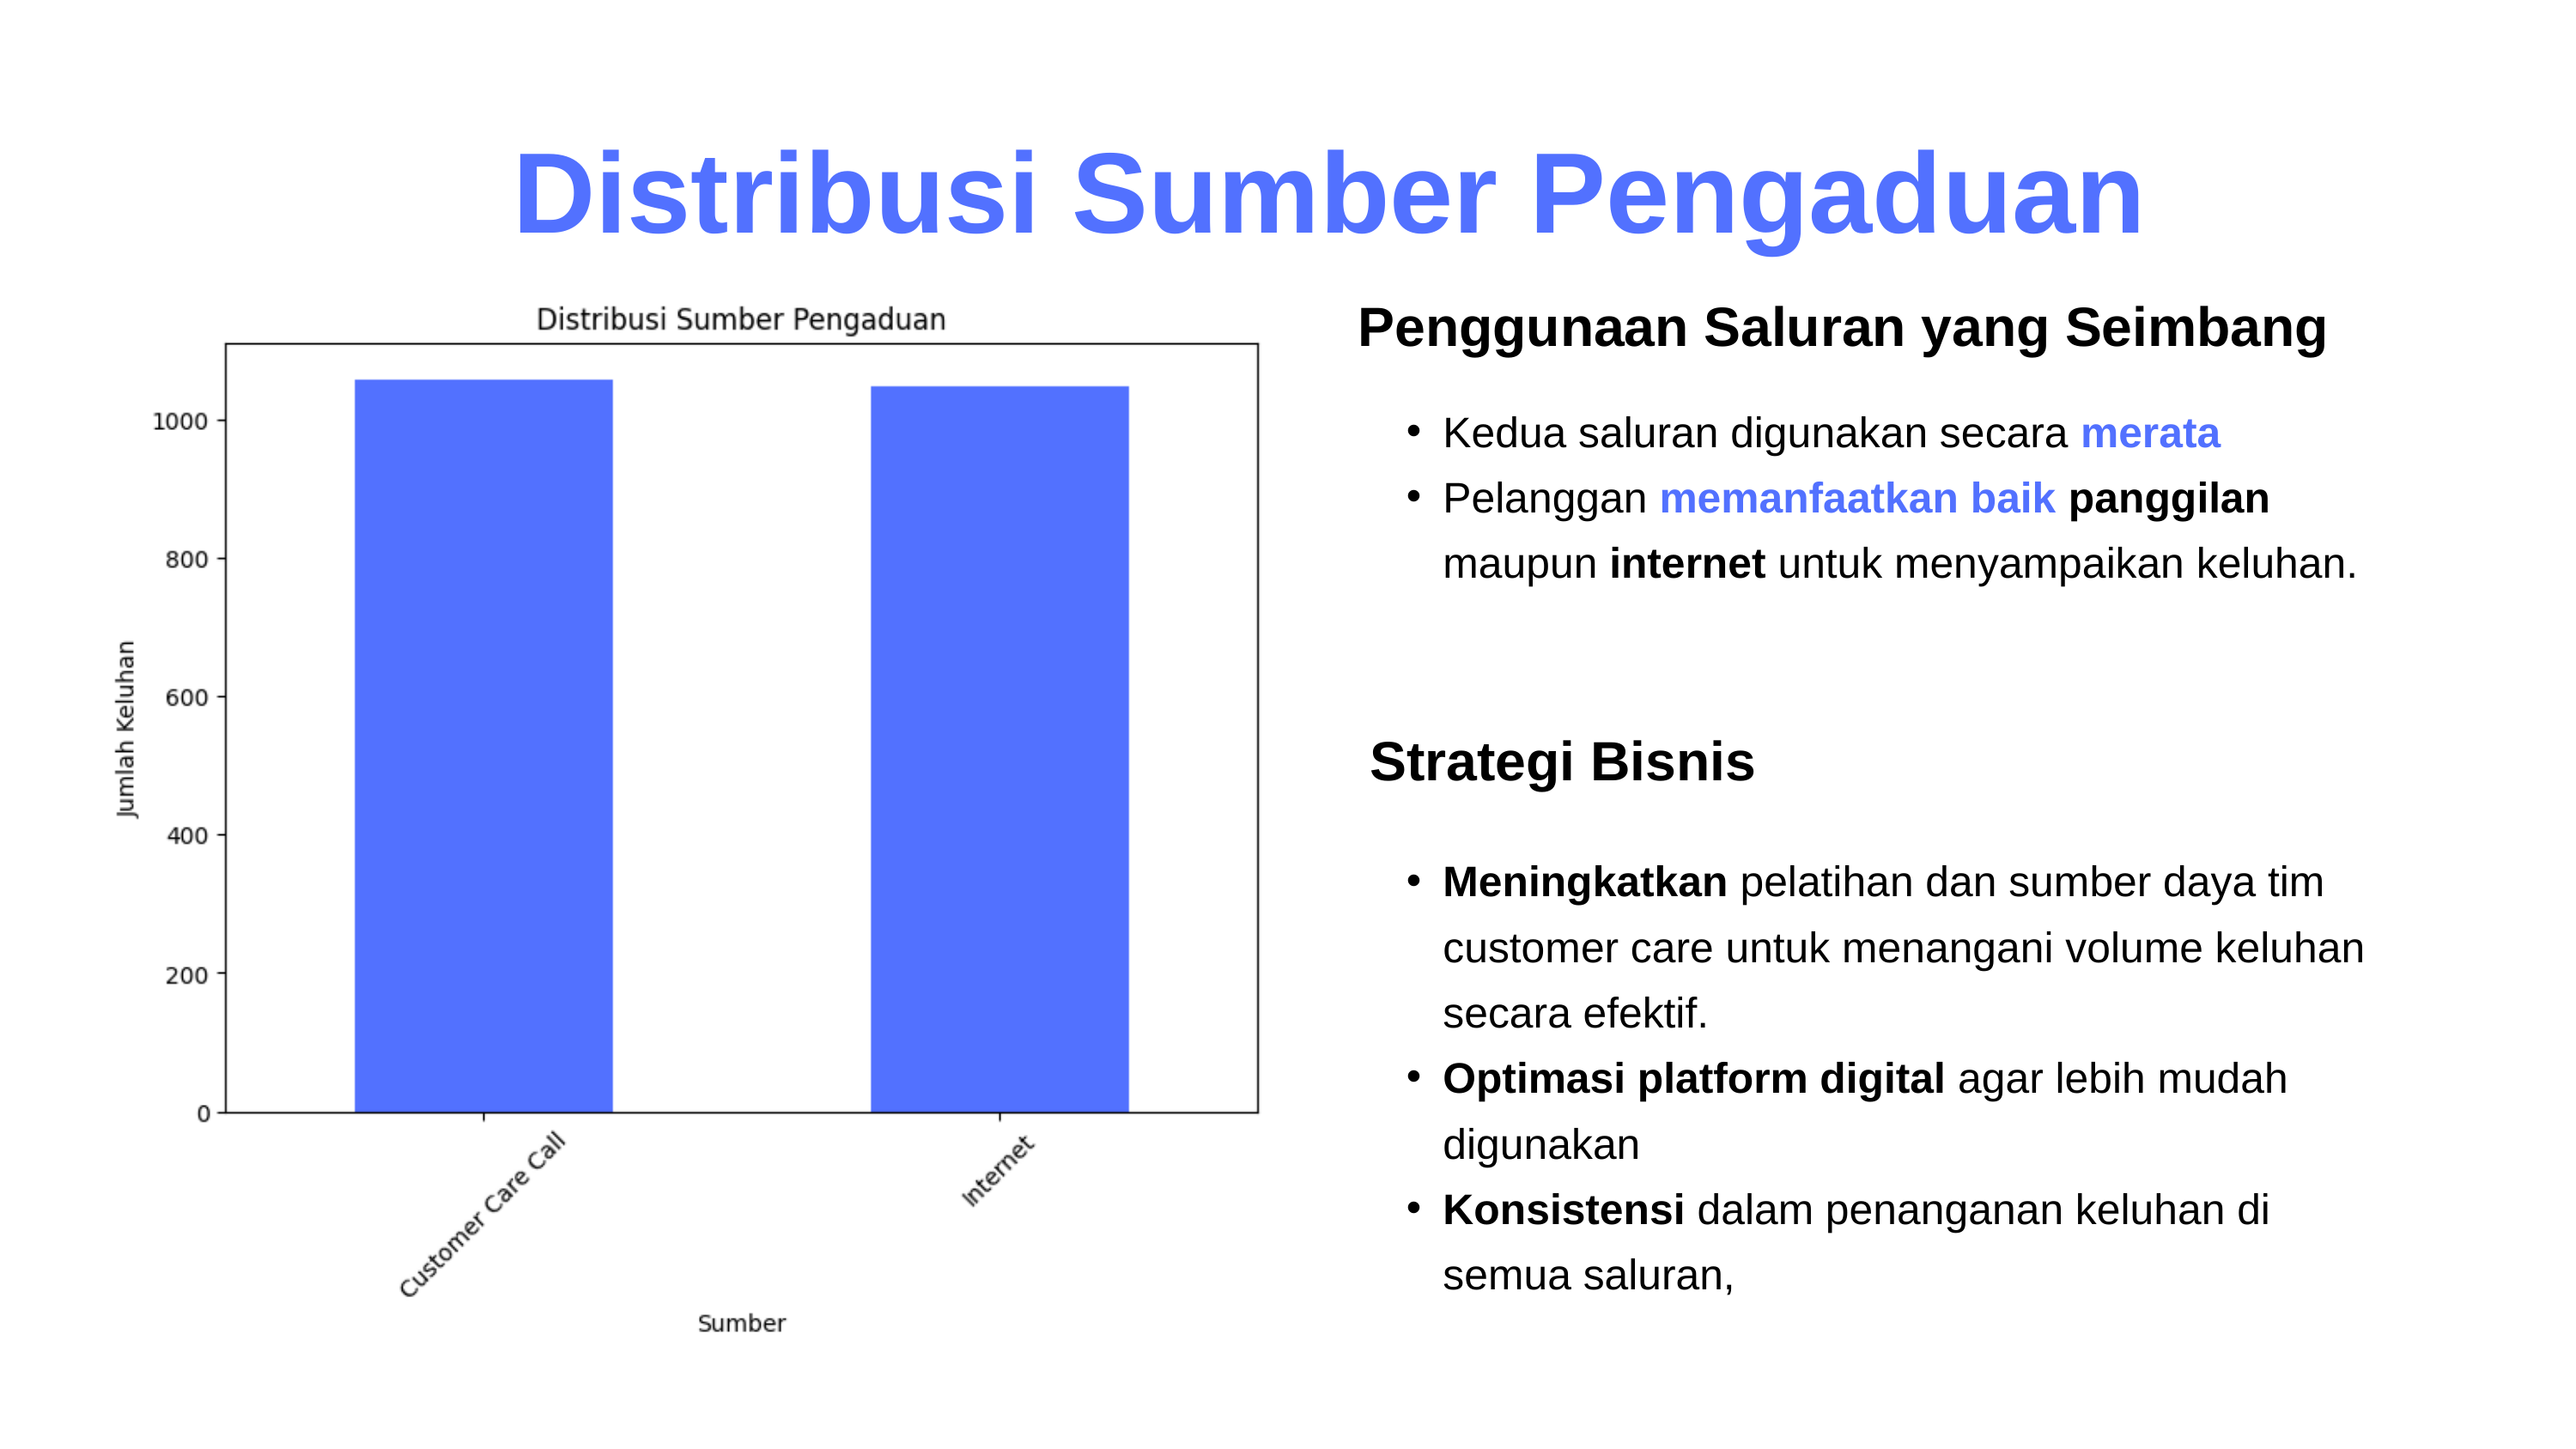

Distribusi Sumber Pengaduan
Penggunaan Saluran yang Seimbang

Kedua saluran digunakan secara merata
Pelanggan memanfaatkan baik panggilan maupun internet untuk menyampaikan keluhan.
Strategi Bisnis
Meningkatkan pelatihan dan sumber daya tim customer care untuk menangani volume keluhan secara efektif.
Optimasi platform digital agar lebih mudah digunakan
Konsistensi dalam penanganan keluhan di semua saluran,